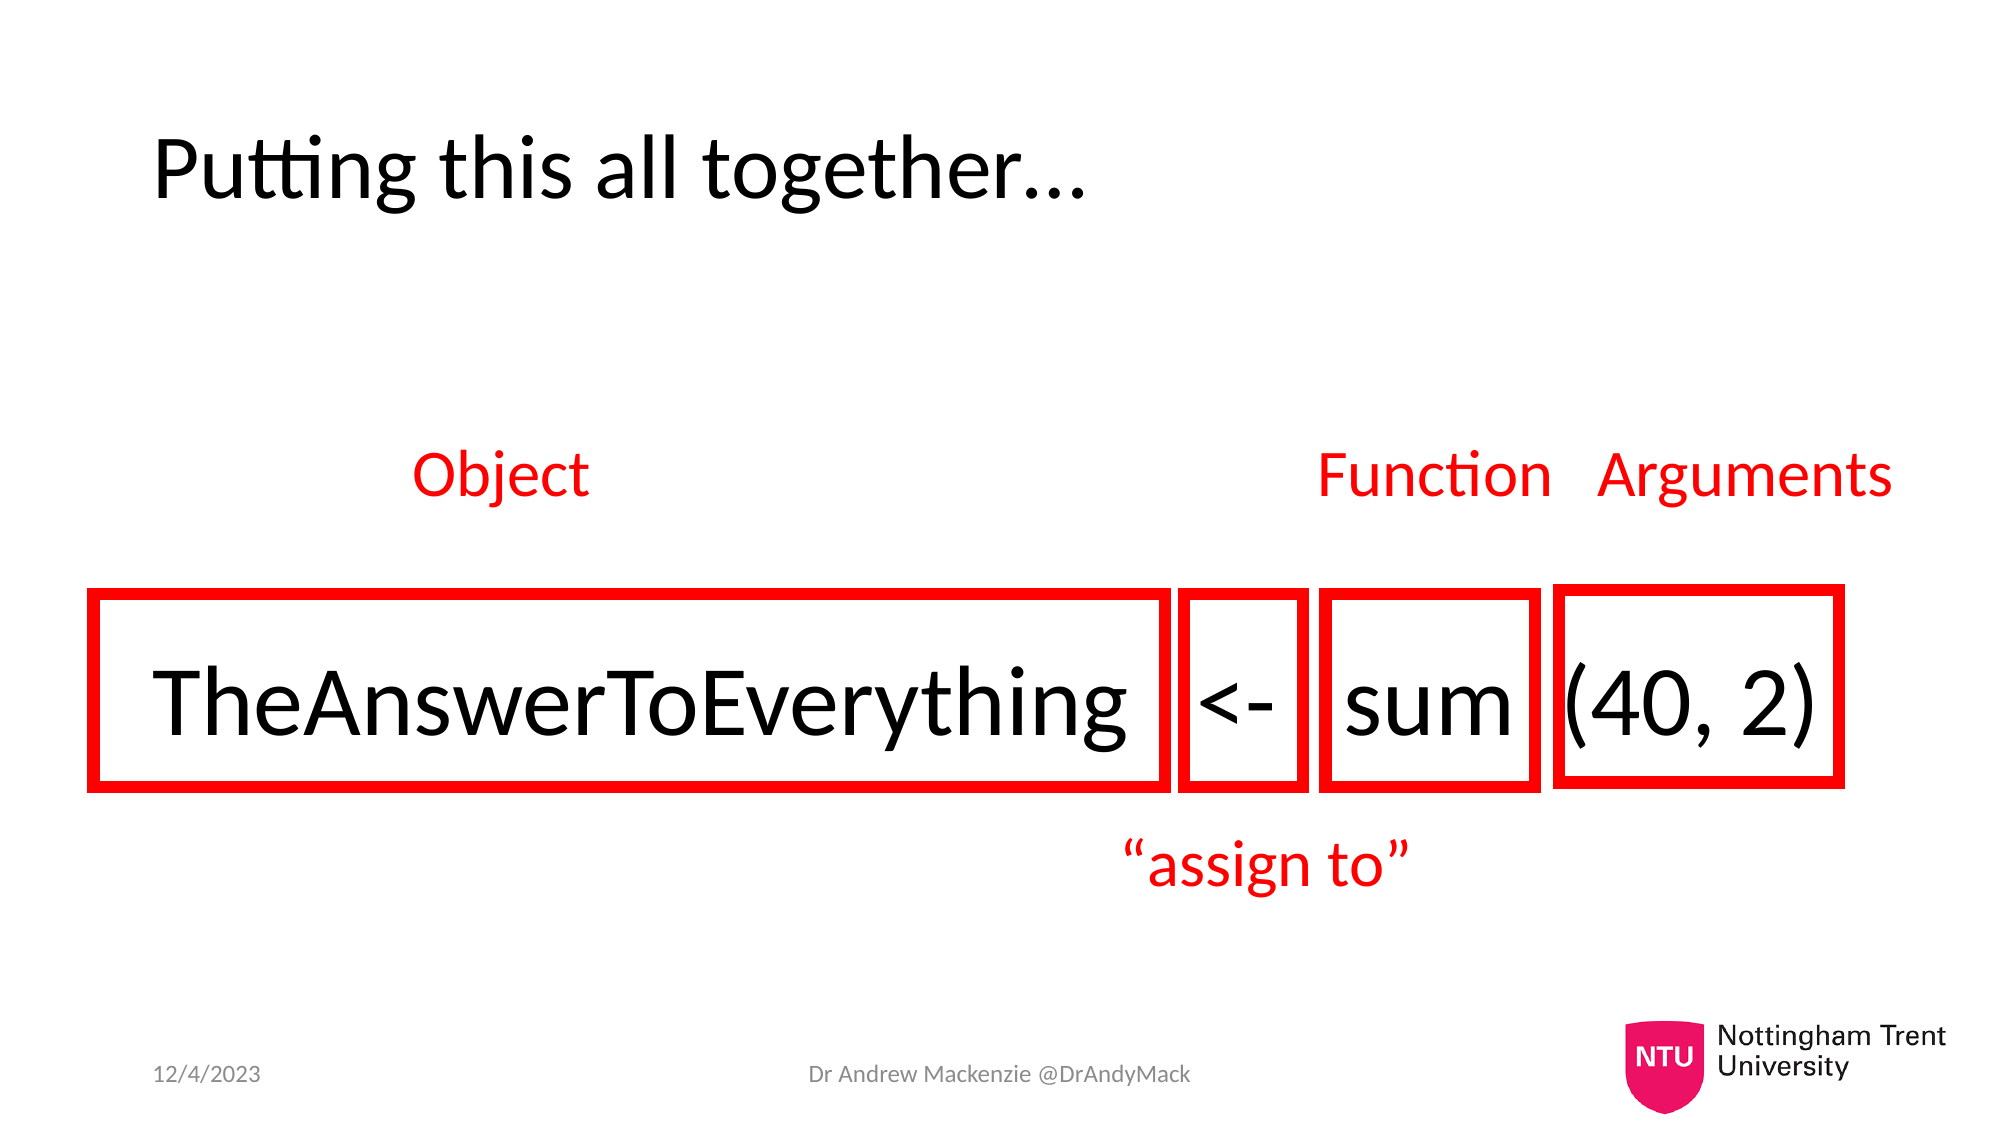

# Putting this all together…

TheAnswerToEverything   <-   sum  (40, 2)
Arguments
Function
Object

“assign to”
12/4/2023
Dr Andrew Mackenzie @DrAndyMack